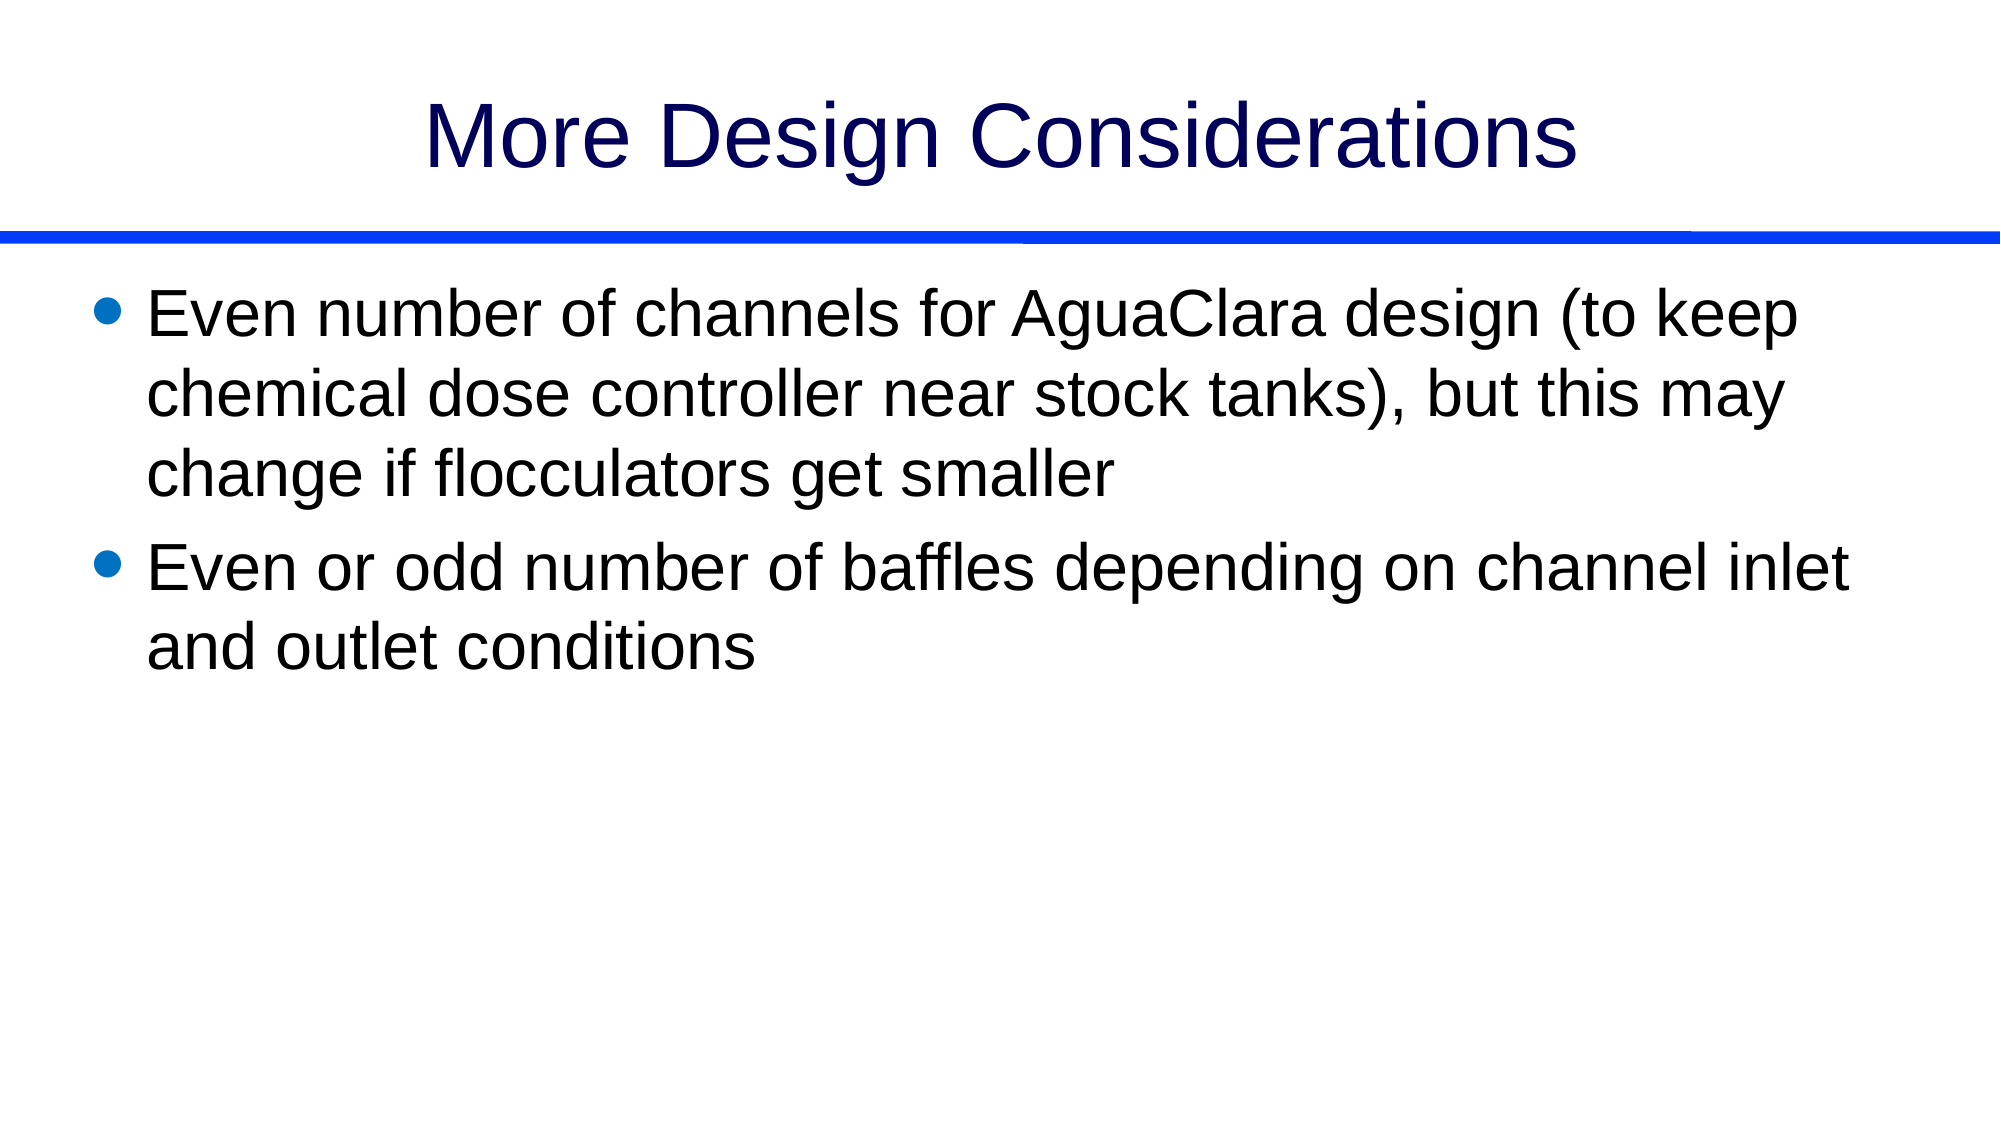

# More Design Considerations
Even number of channels for AguaClara design (to keep chemical dose controller near stock tanks), but this may change if flocculators get smaller
Even or odd number of baffles depending on channel inlet and outlet conditions